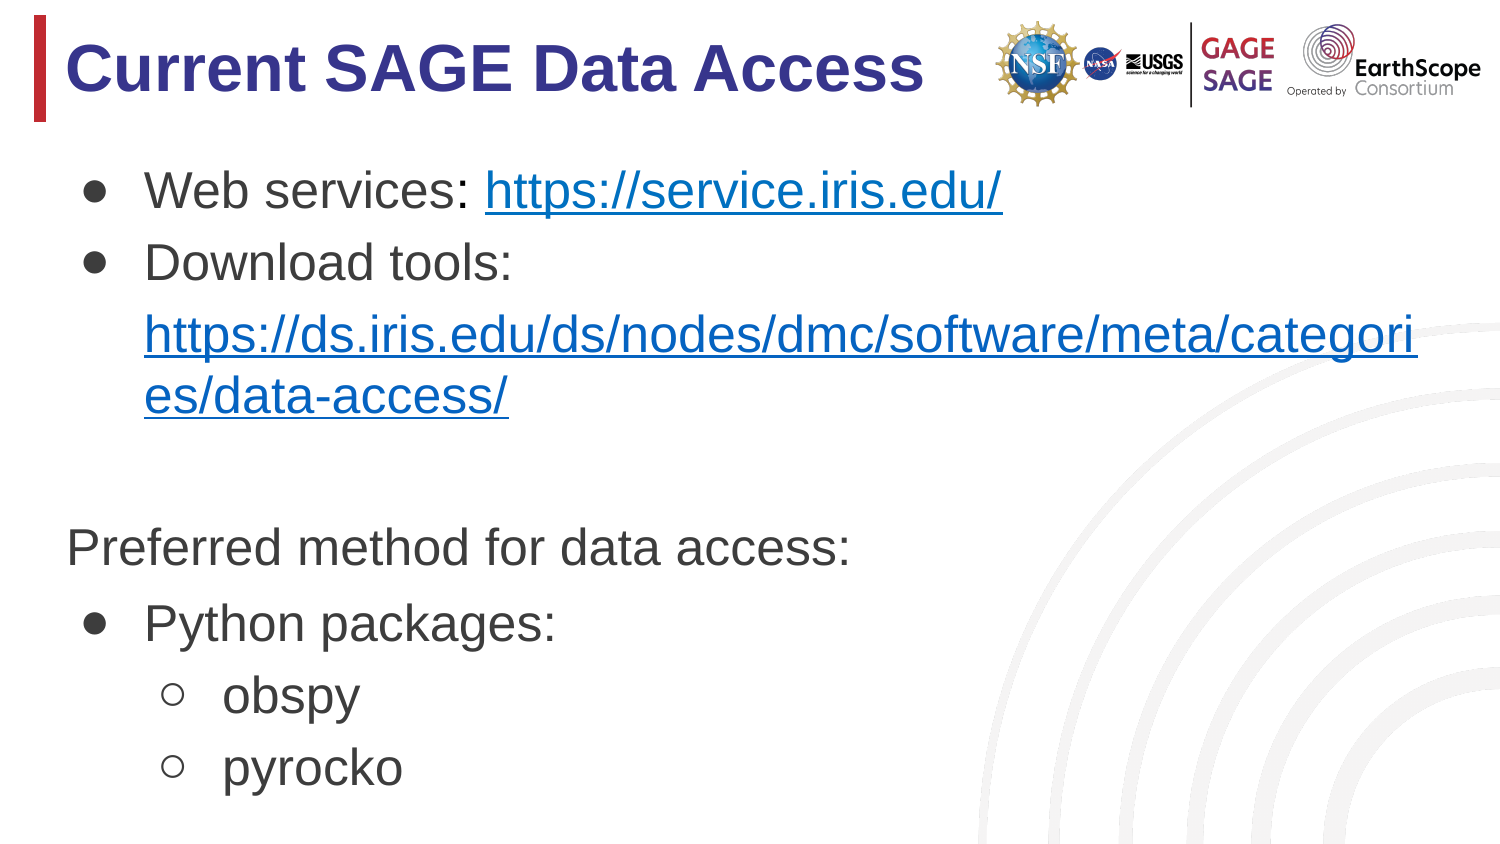

# Current SAGE Data Access
Web services: https://service.iris.edu/
Download tools: https://ds.iris.edu/ds/nodes/dmc/software/meta/categories/data-access/

Preferred method for data access:
Python packages:
obspy
pyrocko